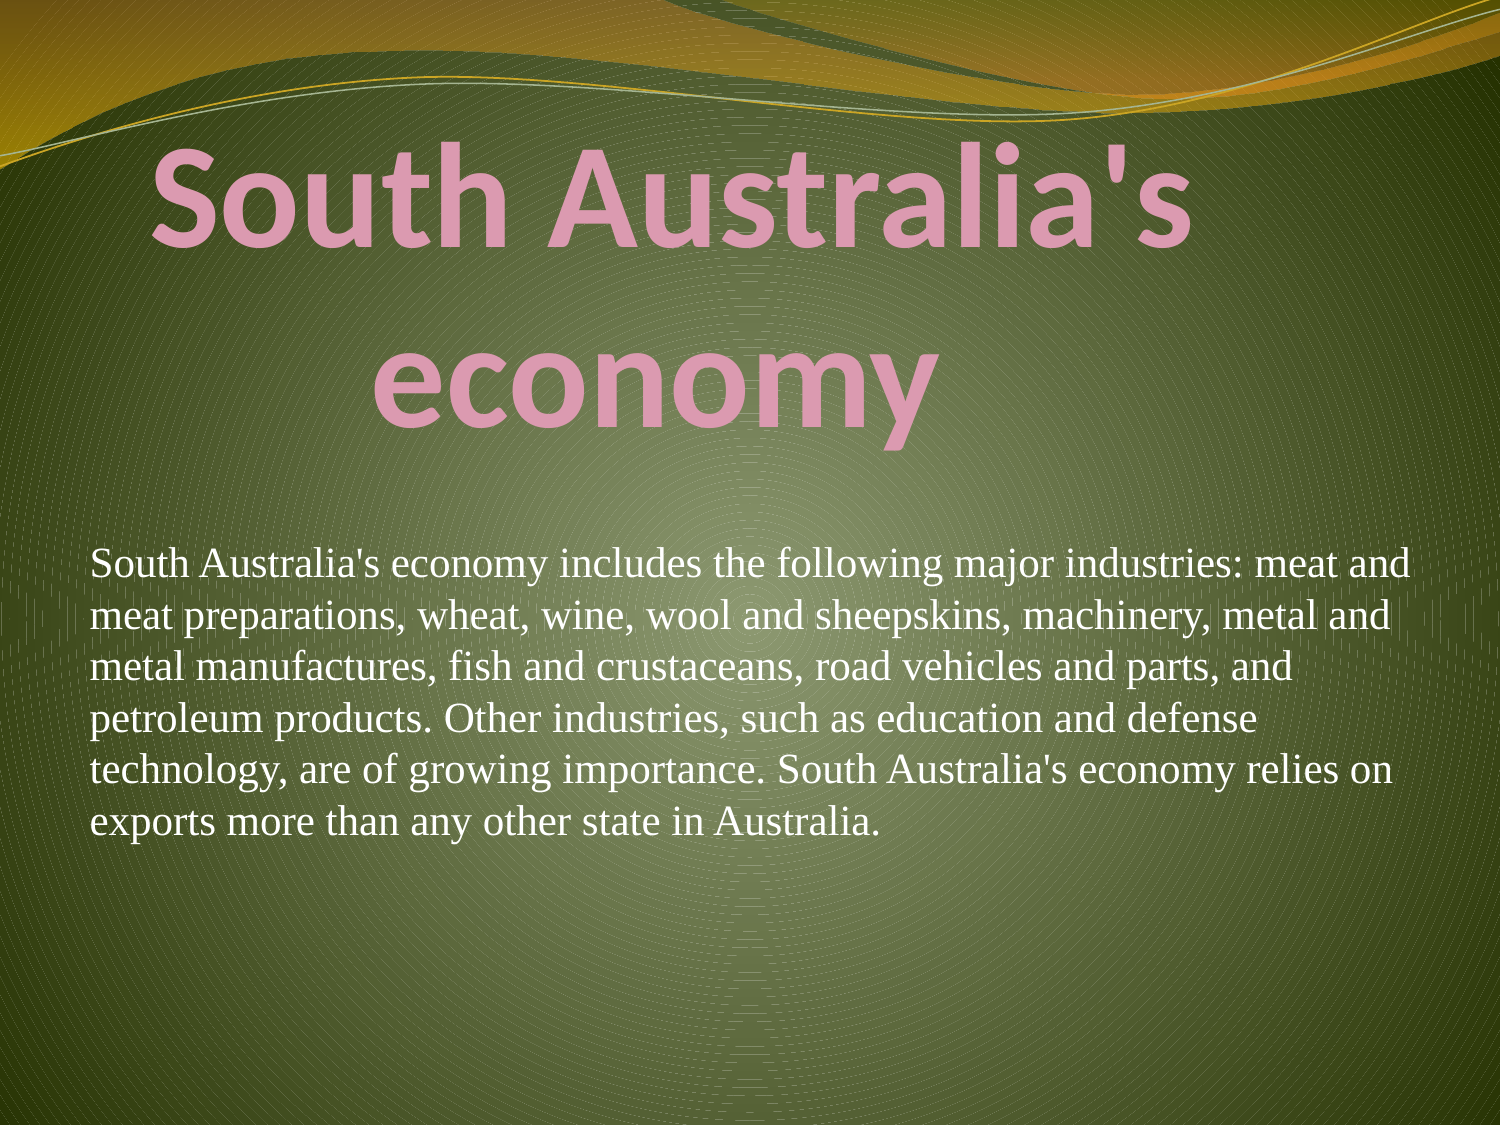

# South Australia's economy
South Australia's economy includes the following major industries: meat and meat preparations, wheat, wine, wool and sheepskins, machinery, metal and metal manufactures, fish and crustaceans, road vehicles and parts, and petroleum products. Other industries, such as education and defense technology, are of growing importance. South Australia's economy relies on exports more than any other state in Australia.